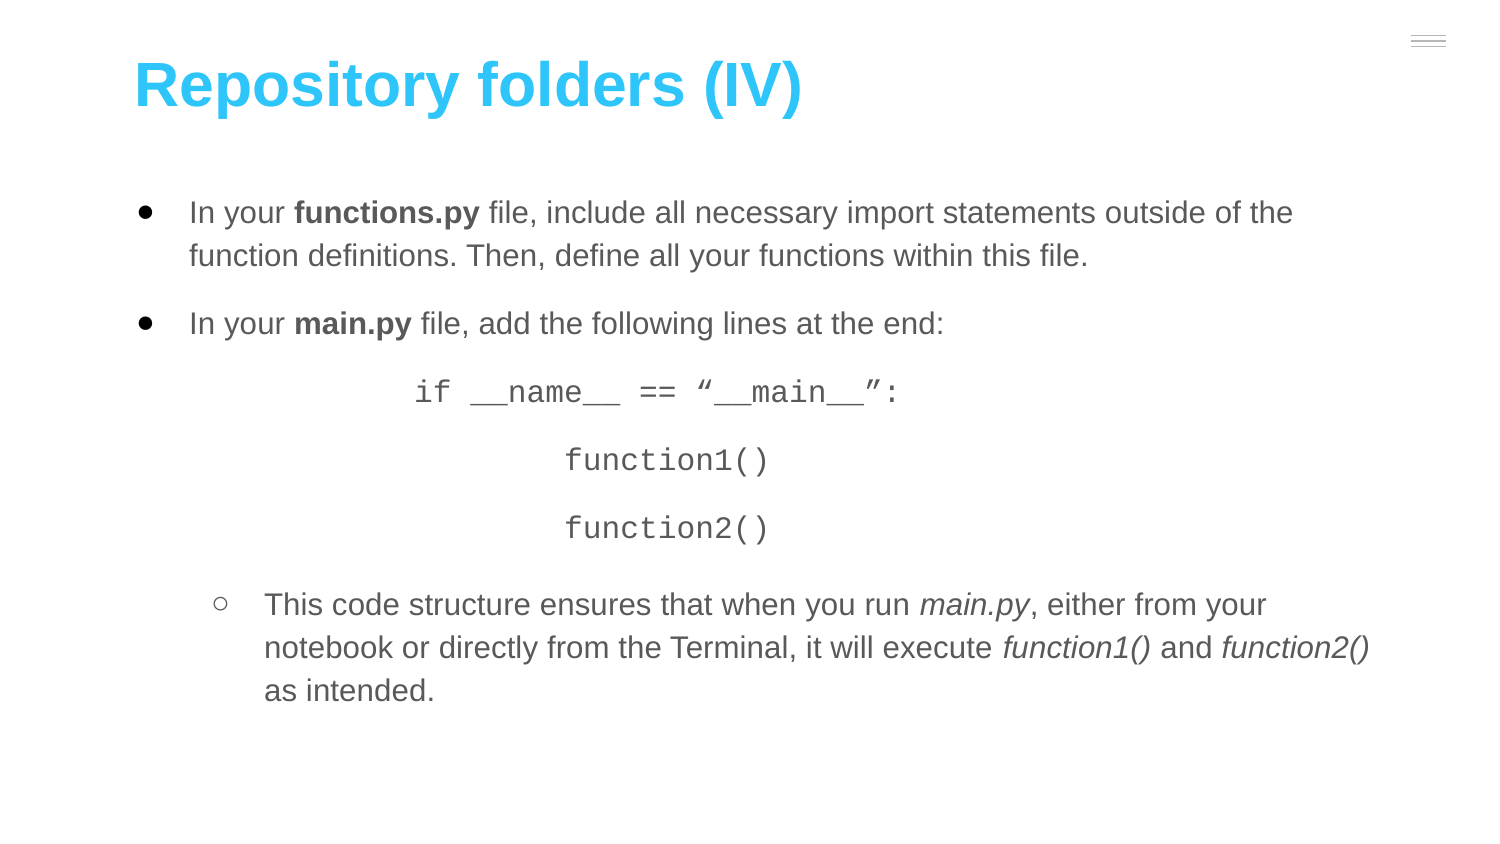

Repository folders (IV)

In your functions.py file, include all necessary import statements outside of the function definitions. Then, define all your functions within this file.
In your main.py file, add the following lines at the end:
		if __name__ == “__main__”:
			function1()
			function2()
This code structure ensures that when you run main.py, either from your notebook or directly from the Terminal, it will execute function1() and function2() as intended.